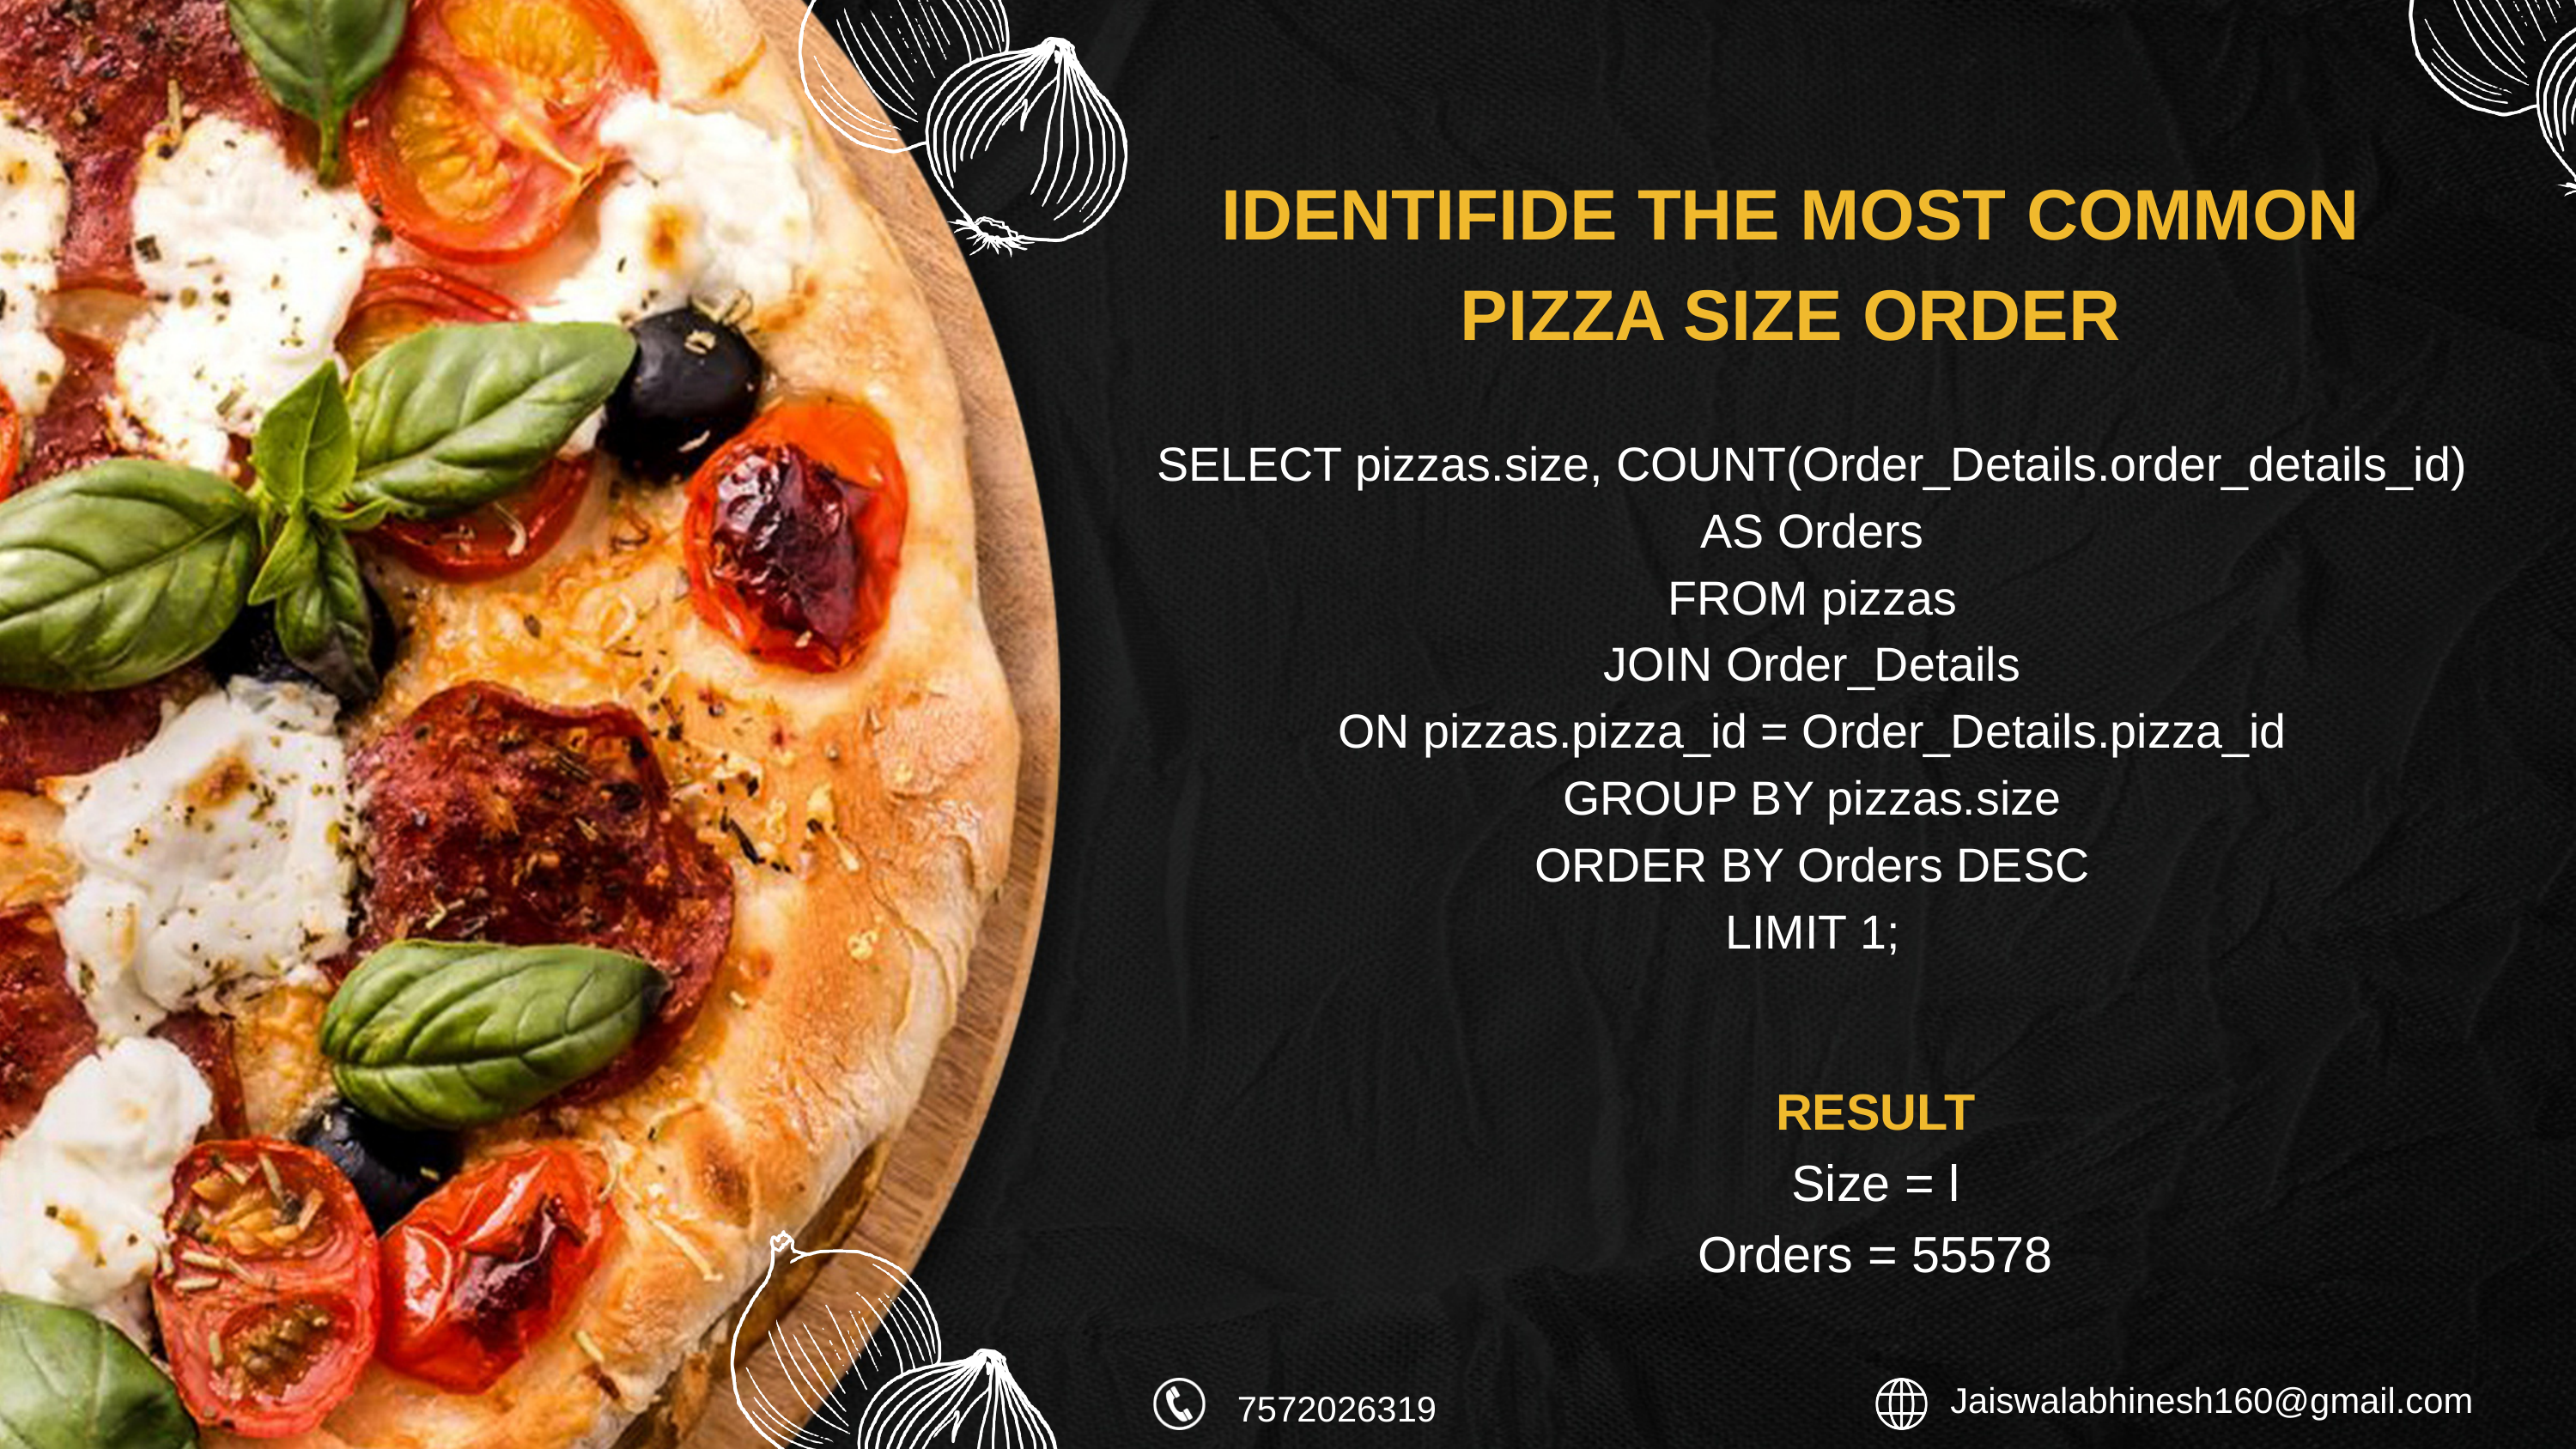

IDENTIFIDE THE MOST COMMON PIZZA SIZE ORDER
SELECT pizzas.size, COUNT(Order_Details.order_details_id) AS Orders
FROM pizzas
JOIN Order_Details
ON pizzas.pizza_id = Order_Details.pizza_id
GROUP BY pizzas.size
ORDER BY Orders DESC
LIMIT 1;

RESULT
Size = l
Orders = 55578

Jaiswalabhinesh160@gmail.com

7572026319